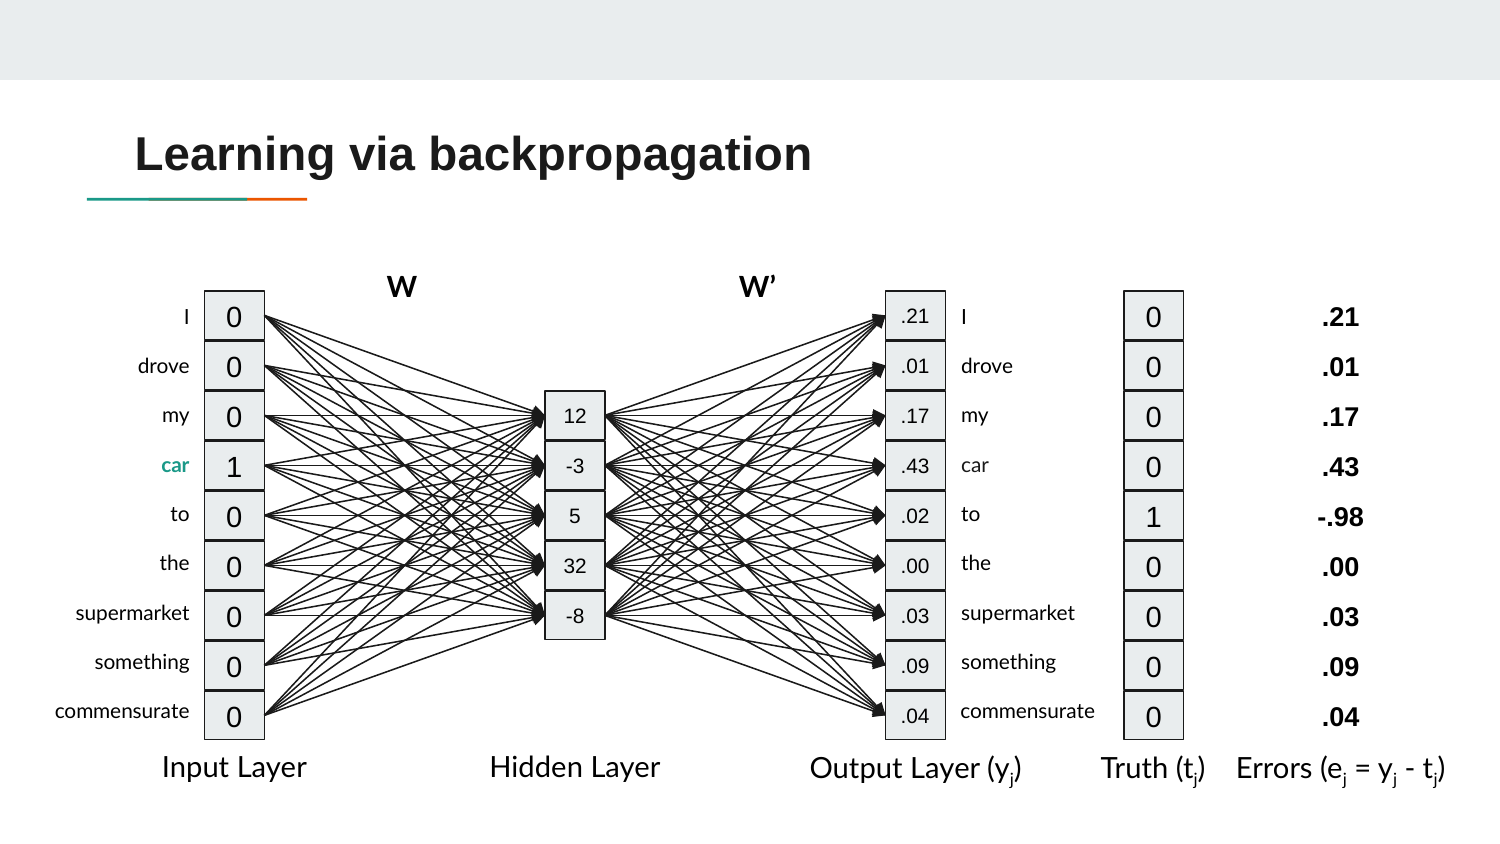

# Learning via backpropagation
W
W’
I
drove
my
car
to
the
supermarket
0
.21
I
0
0
0
0
1
0
0
0
0
Truth (tj)
.21
.01
.17
.43
-.98
.00
.03
.09
.04
Errors (ej = yj - tj)
drove
0
.01
my
0
12
-3
5
32
-8
Hidden Layer
.17
car
1
.43
to
0
.02
the
0
.00
supermarket
0
.03
something
something
0
.09
commensurate
commensurate
0
.04
Input Layer
Output Layer (yj)